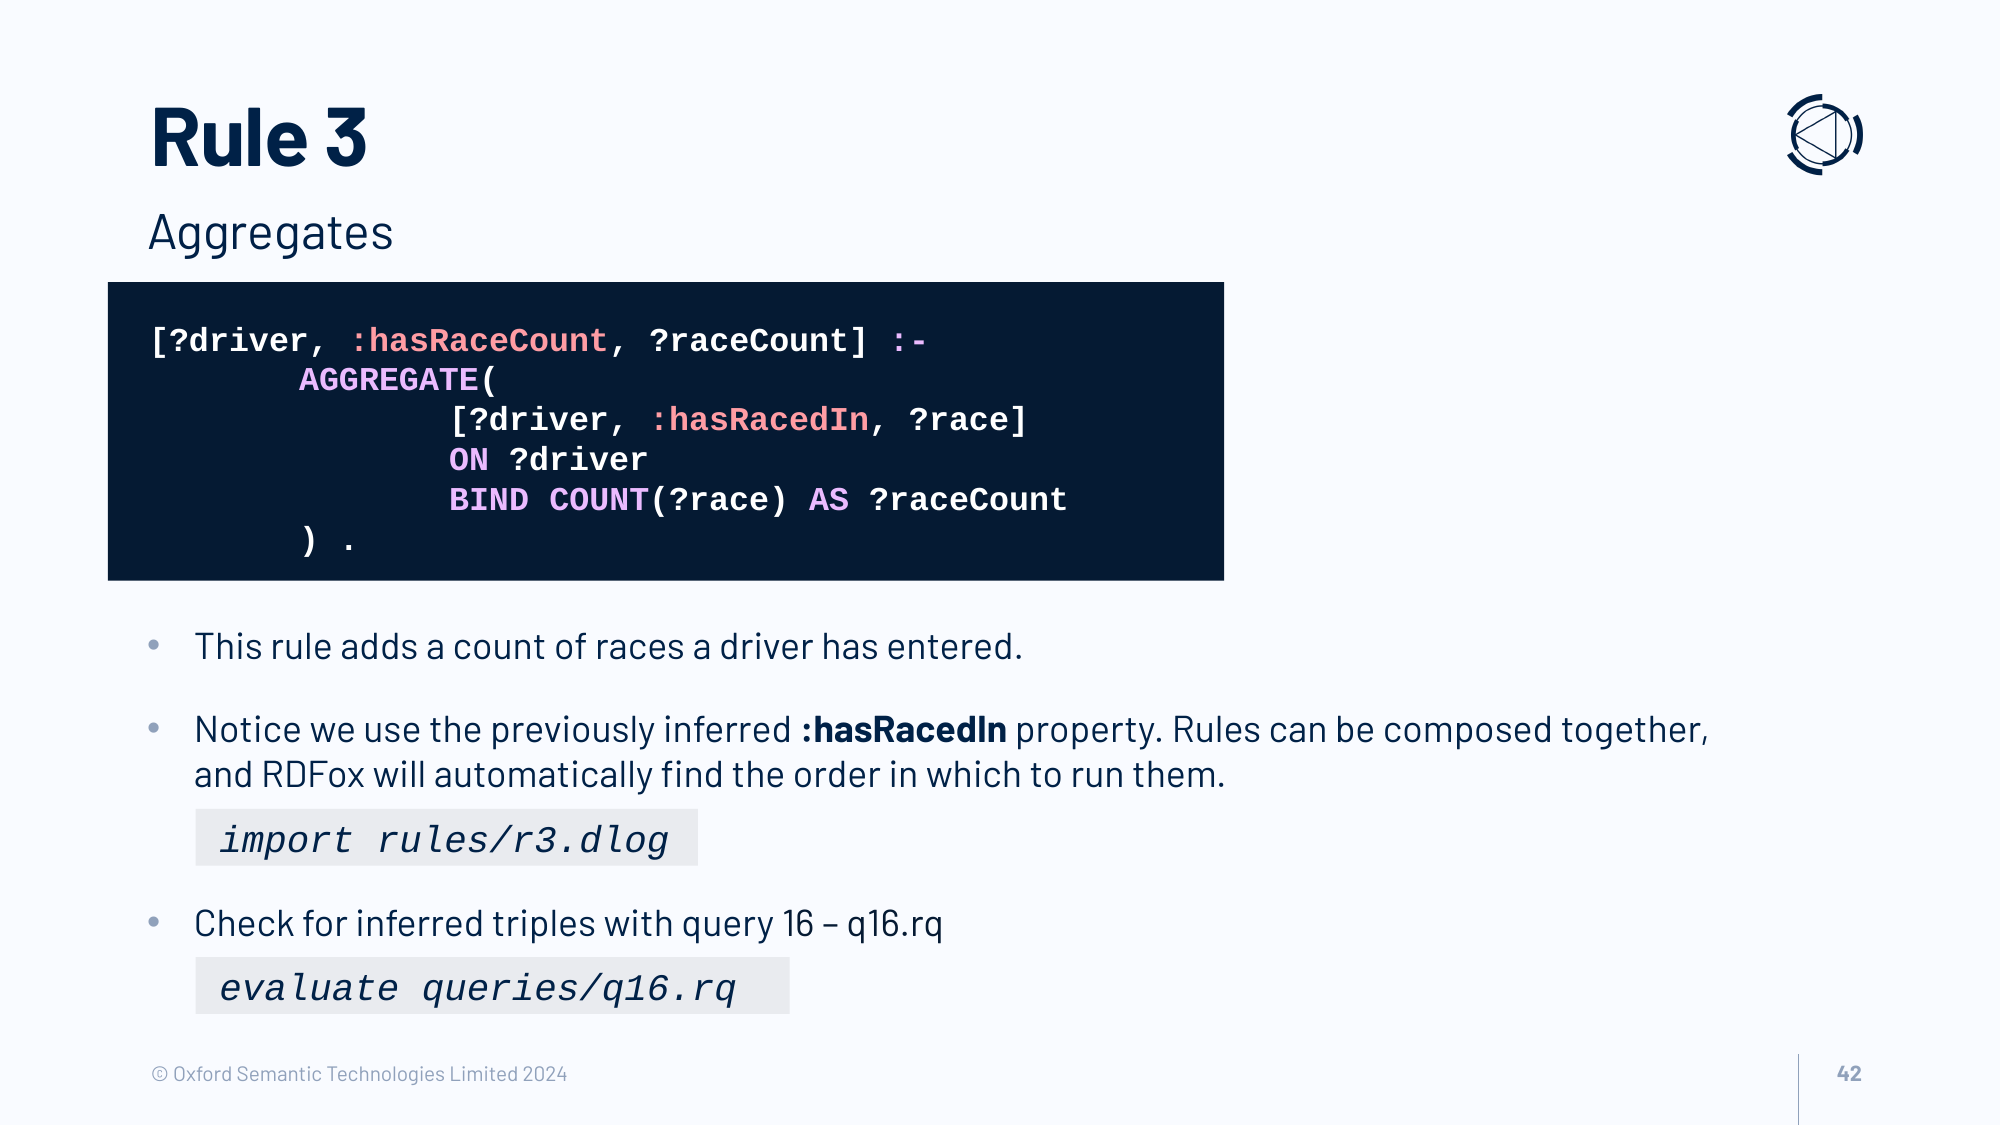

# Rule 3
Aggregates
[?driver, :hasRaceCount, ?raceCount] :-
	AGGREGATE(
		[?driver, :hasRacedIn, ?race]
		ON ?driver
		BIND COUNT(?race) AS ?raceCount
	) .
This rule adds a count of races a driver has entered.
Notice we use the previously inferred :hasRacedIn property. Rules can be composed together, and RDFox will automatically find the order in which to run them.
import rules/r3.dlog
Check for inferred triples with query 16 – q16.rq
evaluate queries/q16.rq
© Oxford Semantic Technologies Limited 2024
42